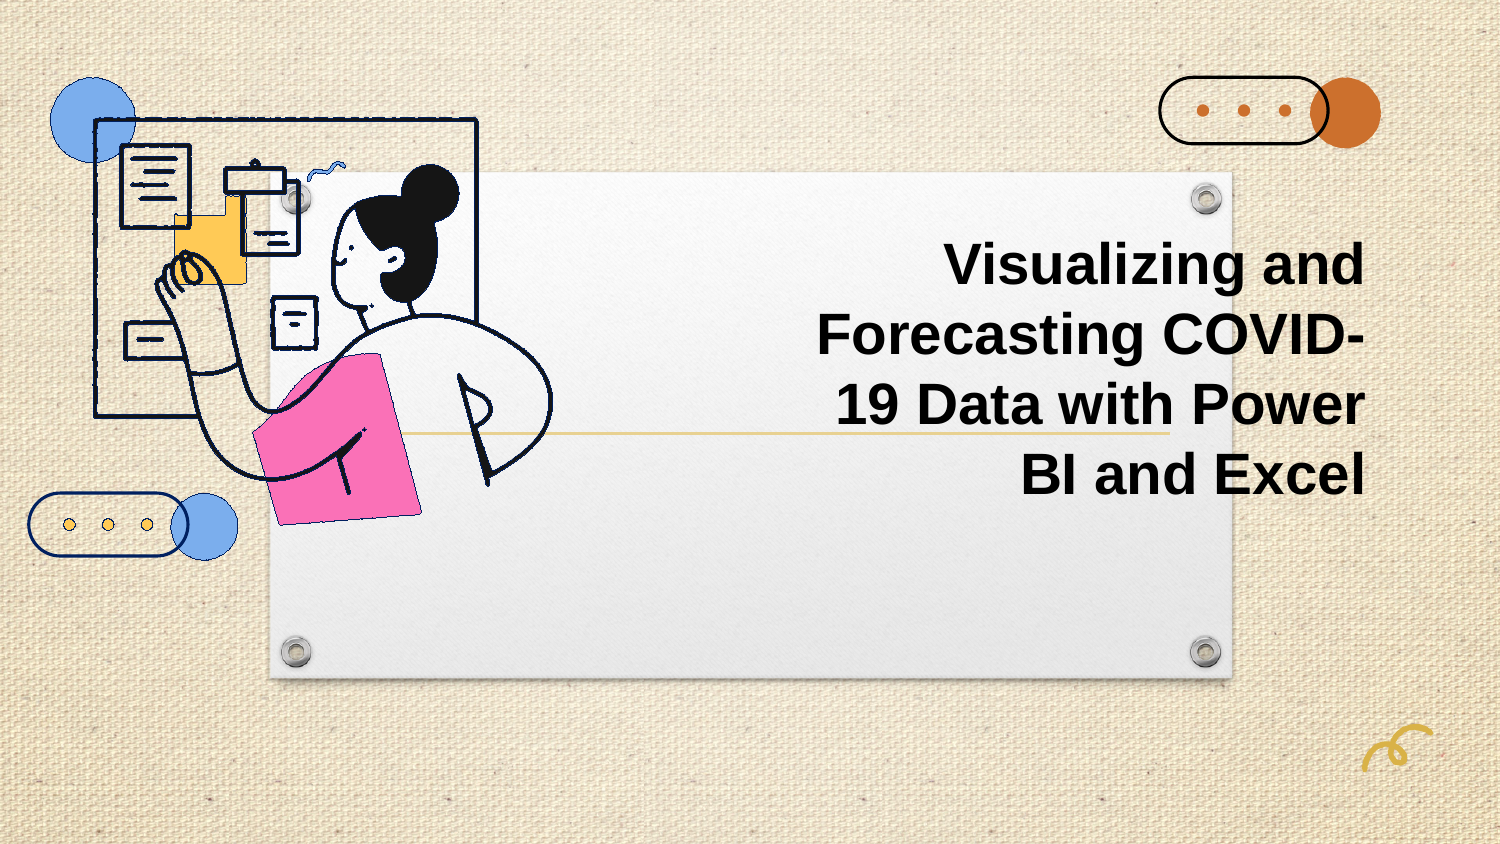

Visualizing and Forecasting COVID-19 Data with Power BI and Excel